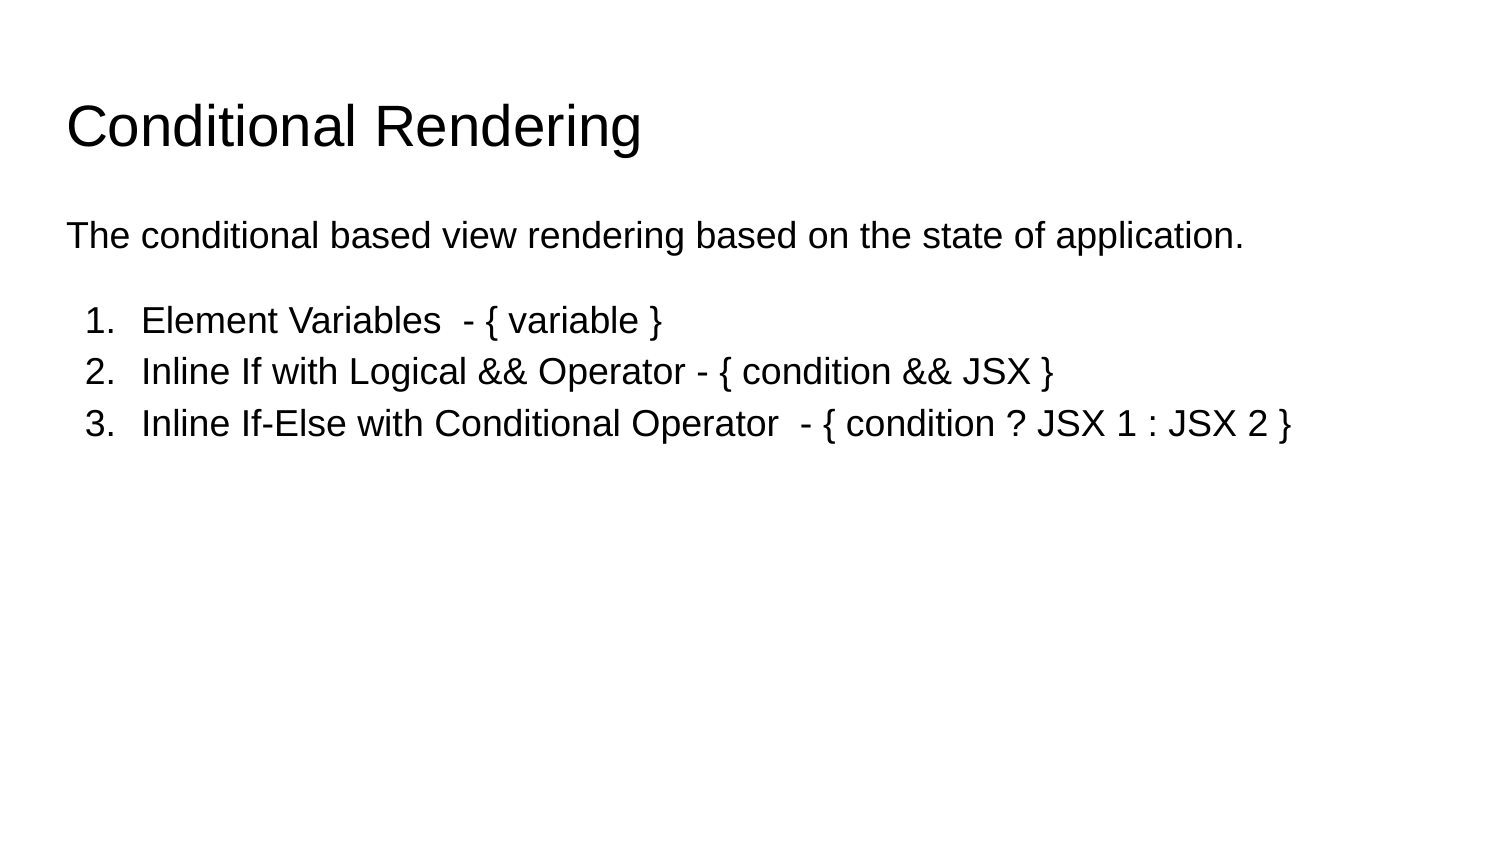

# Conditional Rendering
The conditional based view rendering based on the state of application.
Element Variables  - { variable }
Inline If with Logical && Operator - { condition && JSX	}
Inline If-Else with Conditional Operator  - { condition ? JSX 1 : JSX 2 }